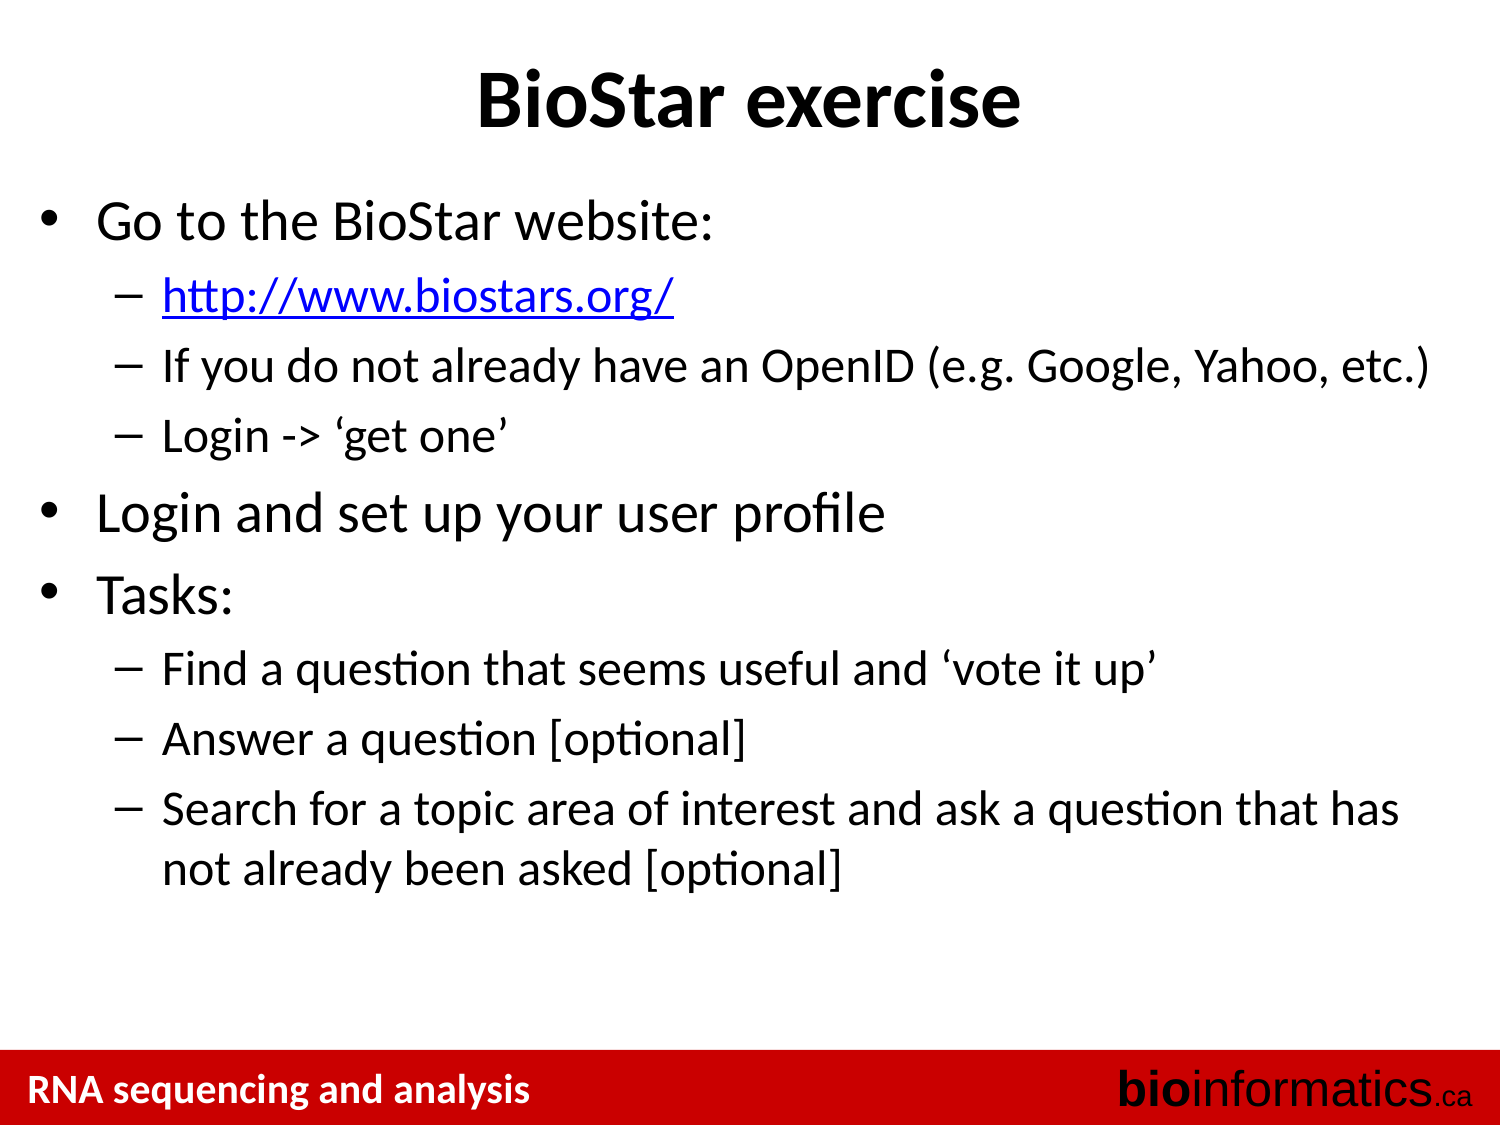

# BioStar exercise
Go to the BioStar website:
http://www.biostars.org/
If you do not already have an OpenID (e.g. Google, Yahoo, etc.)
Login -> ‘get one’
Login and set up your user profile
Tasks:
Find a question that seems useful and ‘vote it up’
Answer a question [optional]
Search for a topic area of interest and ask a question that has not already been asked [optional]